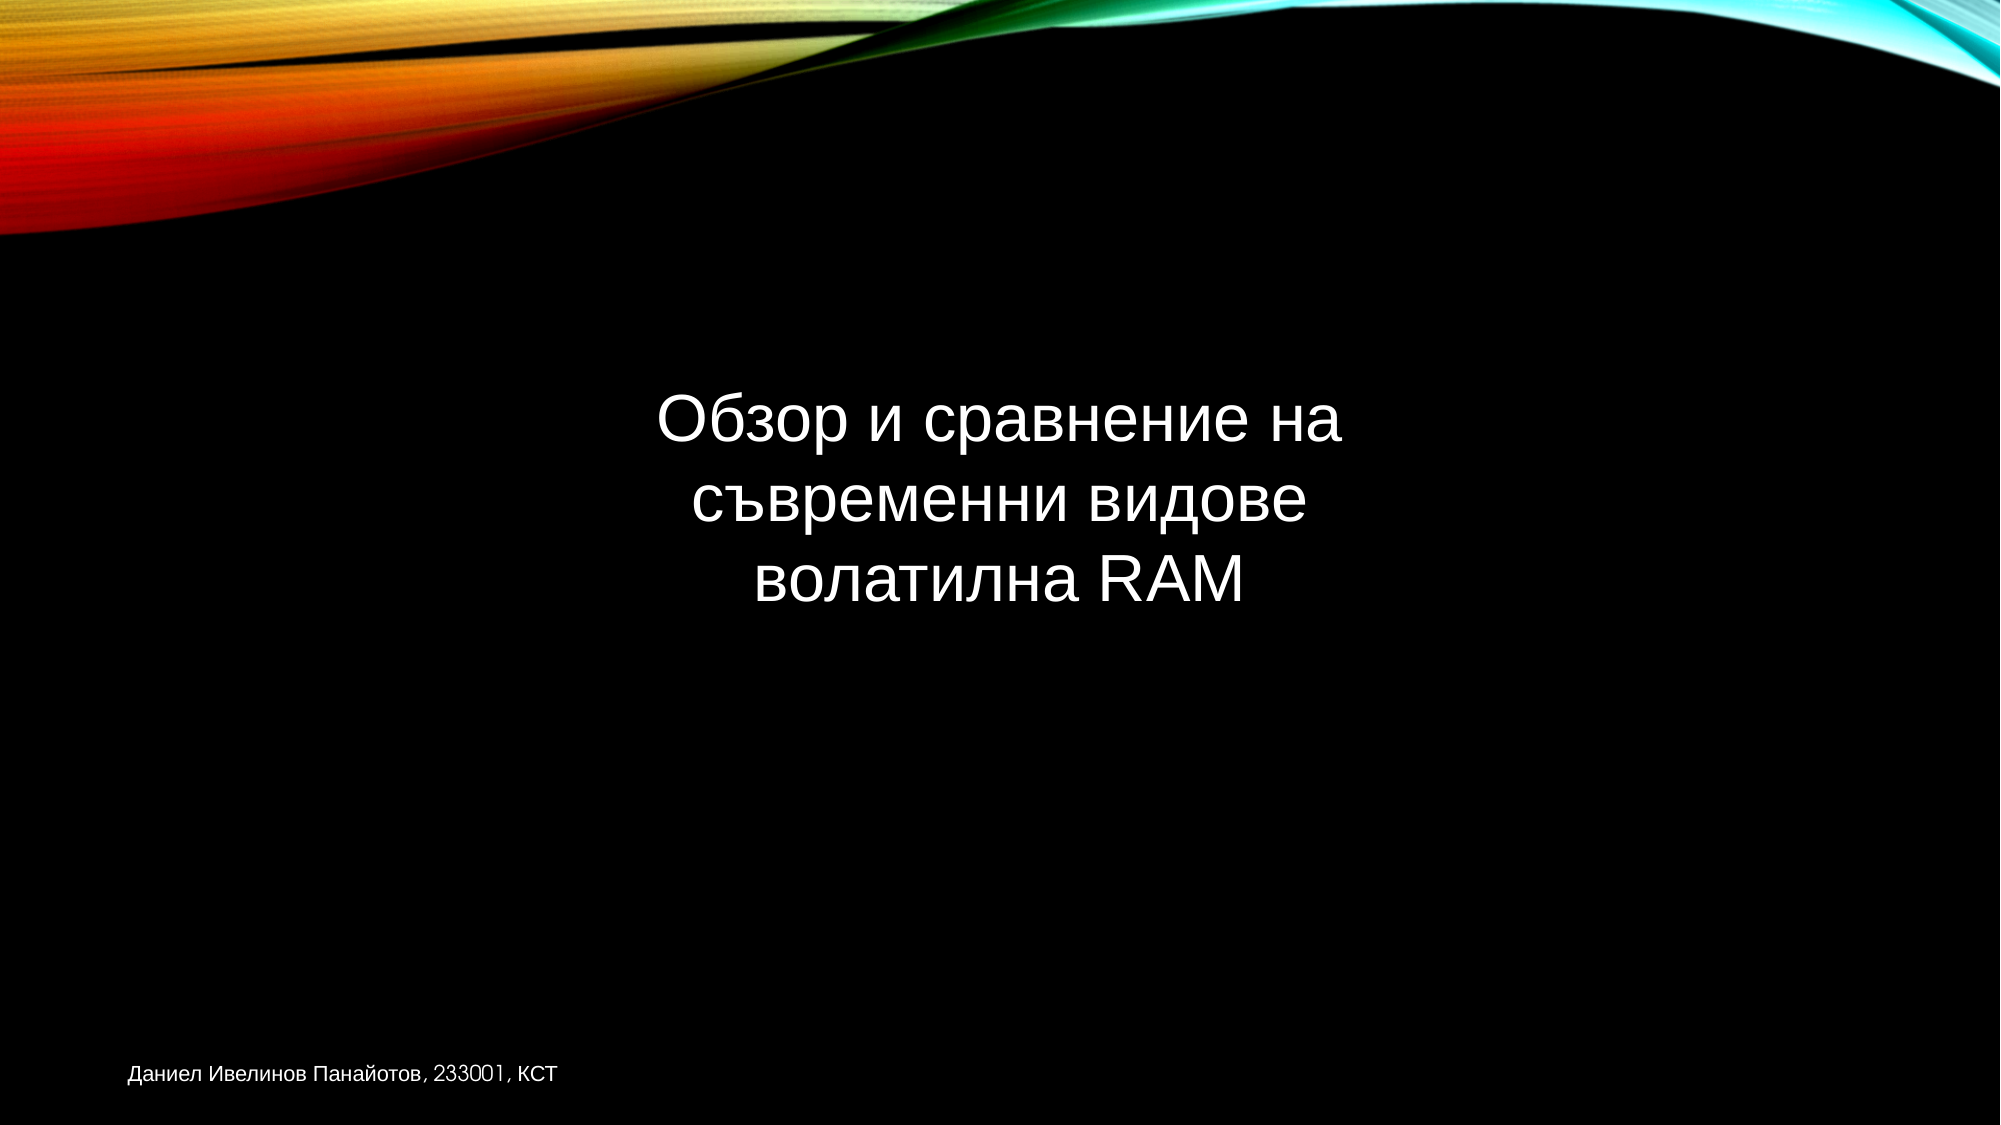

Обзор и сравнение на съвременни видове волатилна RAM
Даниел Ивелинов Панайотов, 233001, КСТ